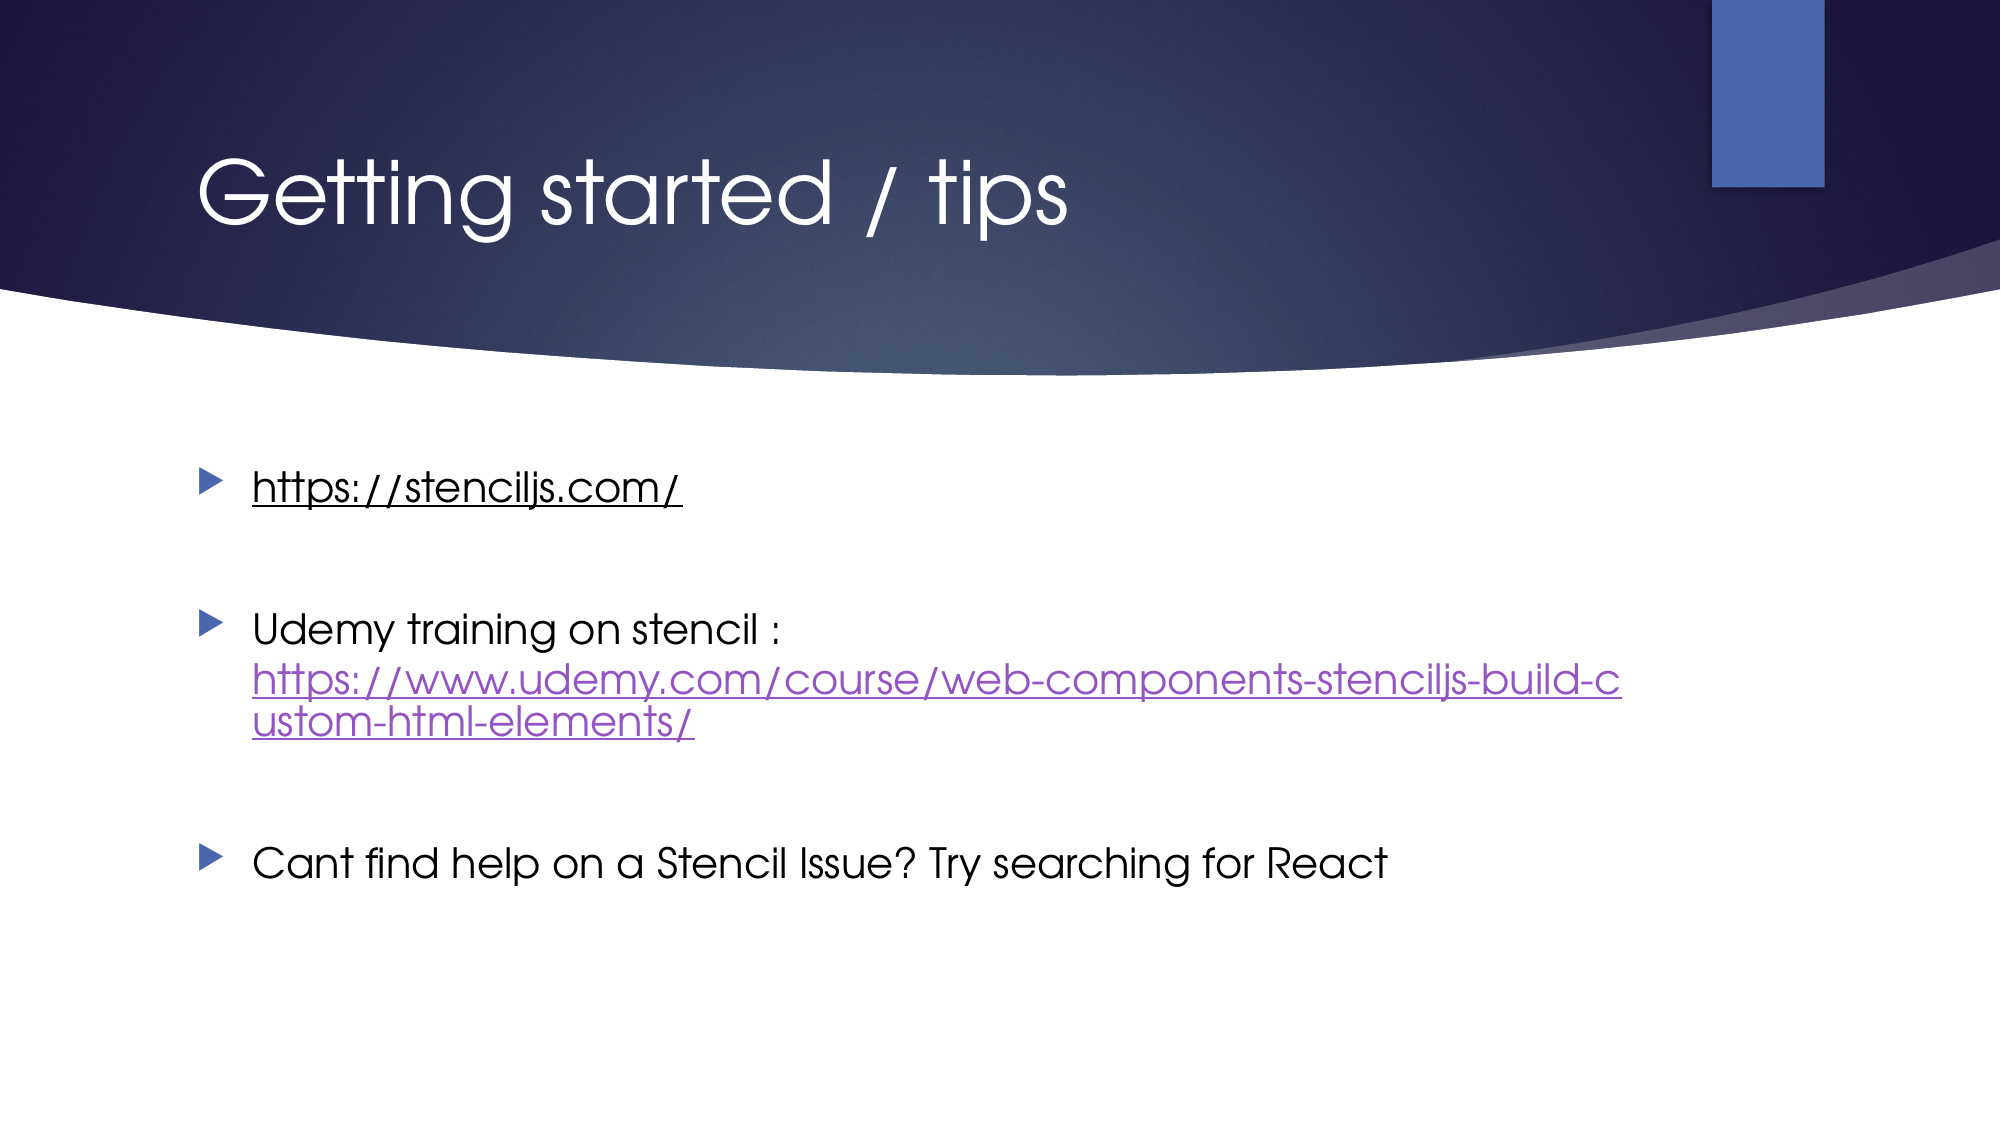

# Getting started / tips

https://stenciljs.com/

Udemy training on stencil : https://www.udemy.com/course/web-components-stenciljs-build-custom-html-elements/

Cant find help on a Stencil Issue? Try searching for React